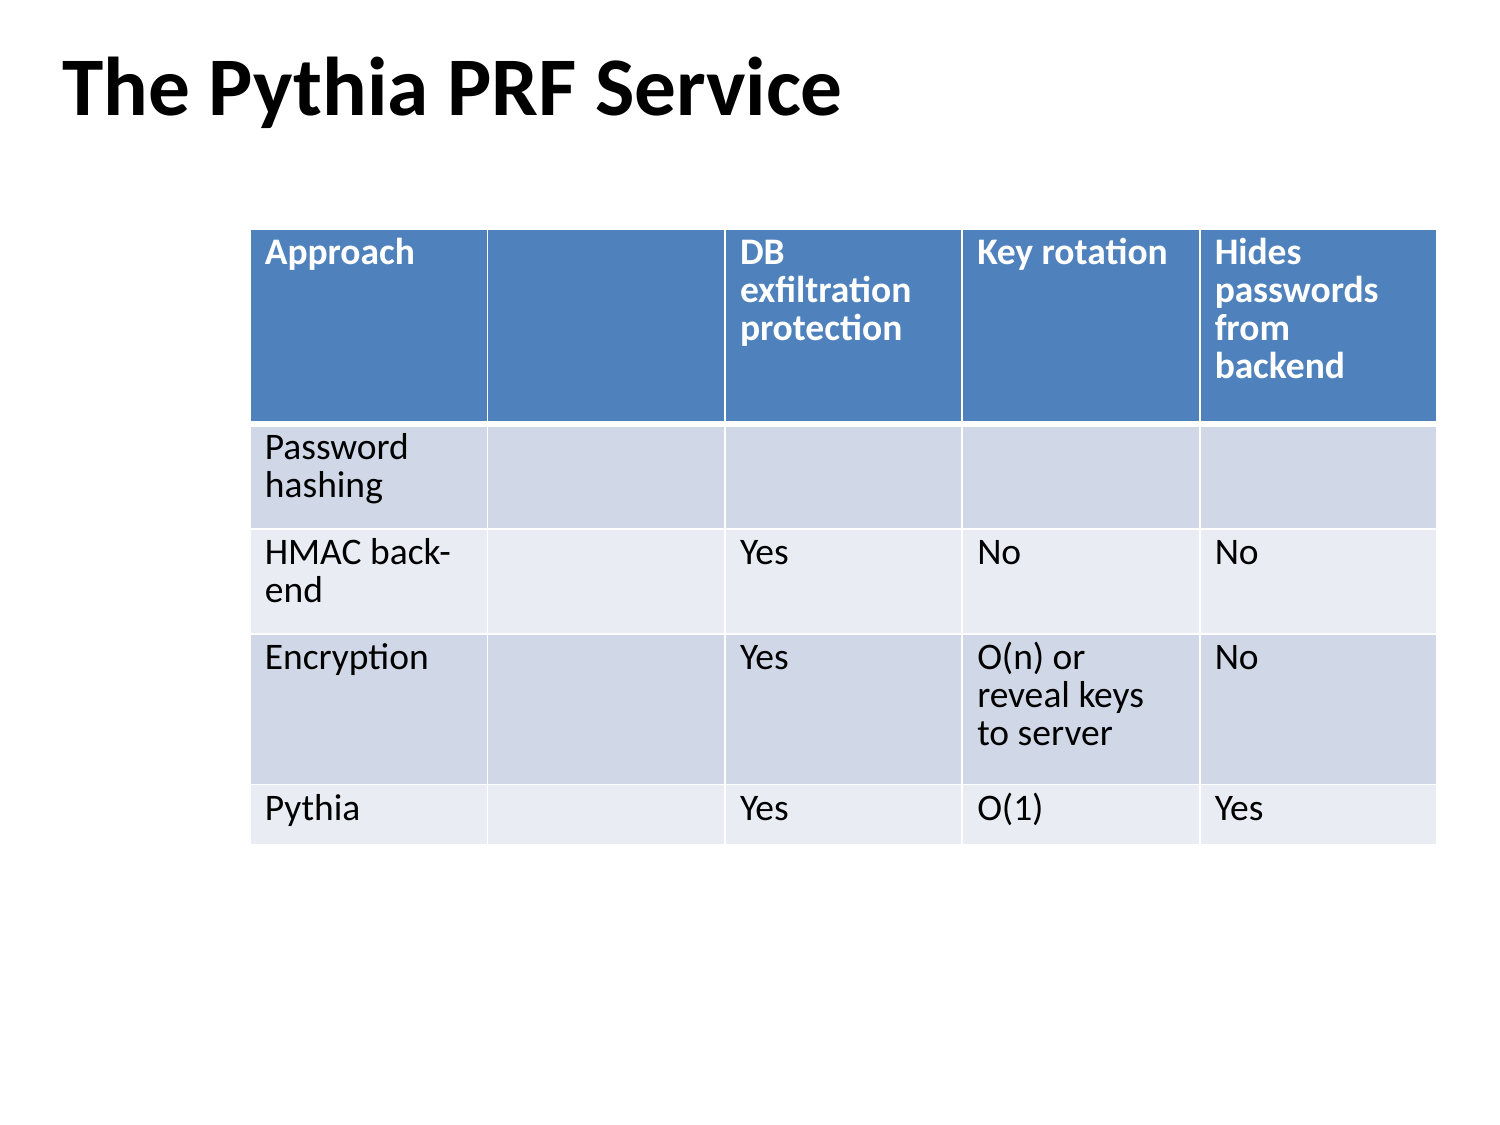

The Pythia PRF Service
| Approach |  | DB exfiltration protection | Key rotation | Hides passwords from backend |
| --- | --- | --- | --- | --- |
| Password hashing |  |  |  |  |
| HMAC back-end |  | Yes | No | No |
| Encryption |  | Yes | O(n) or reveal keys to server | No |
| Pythia |  | Yes | O(1) | Yes |